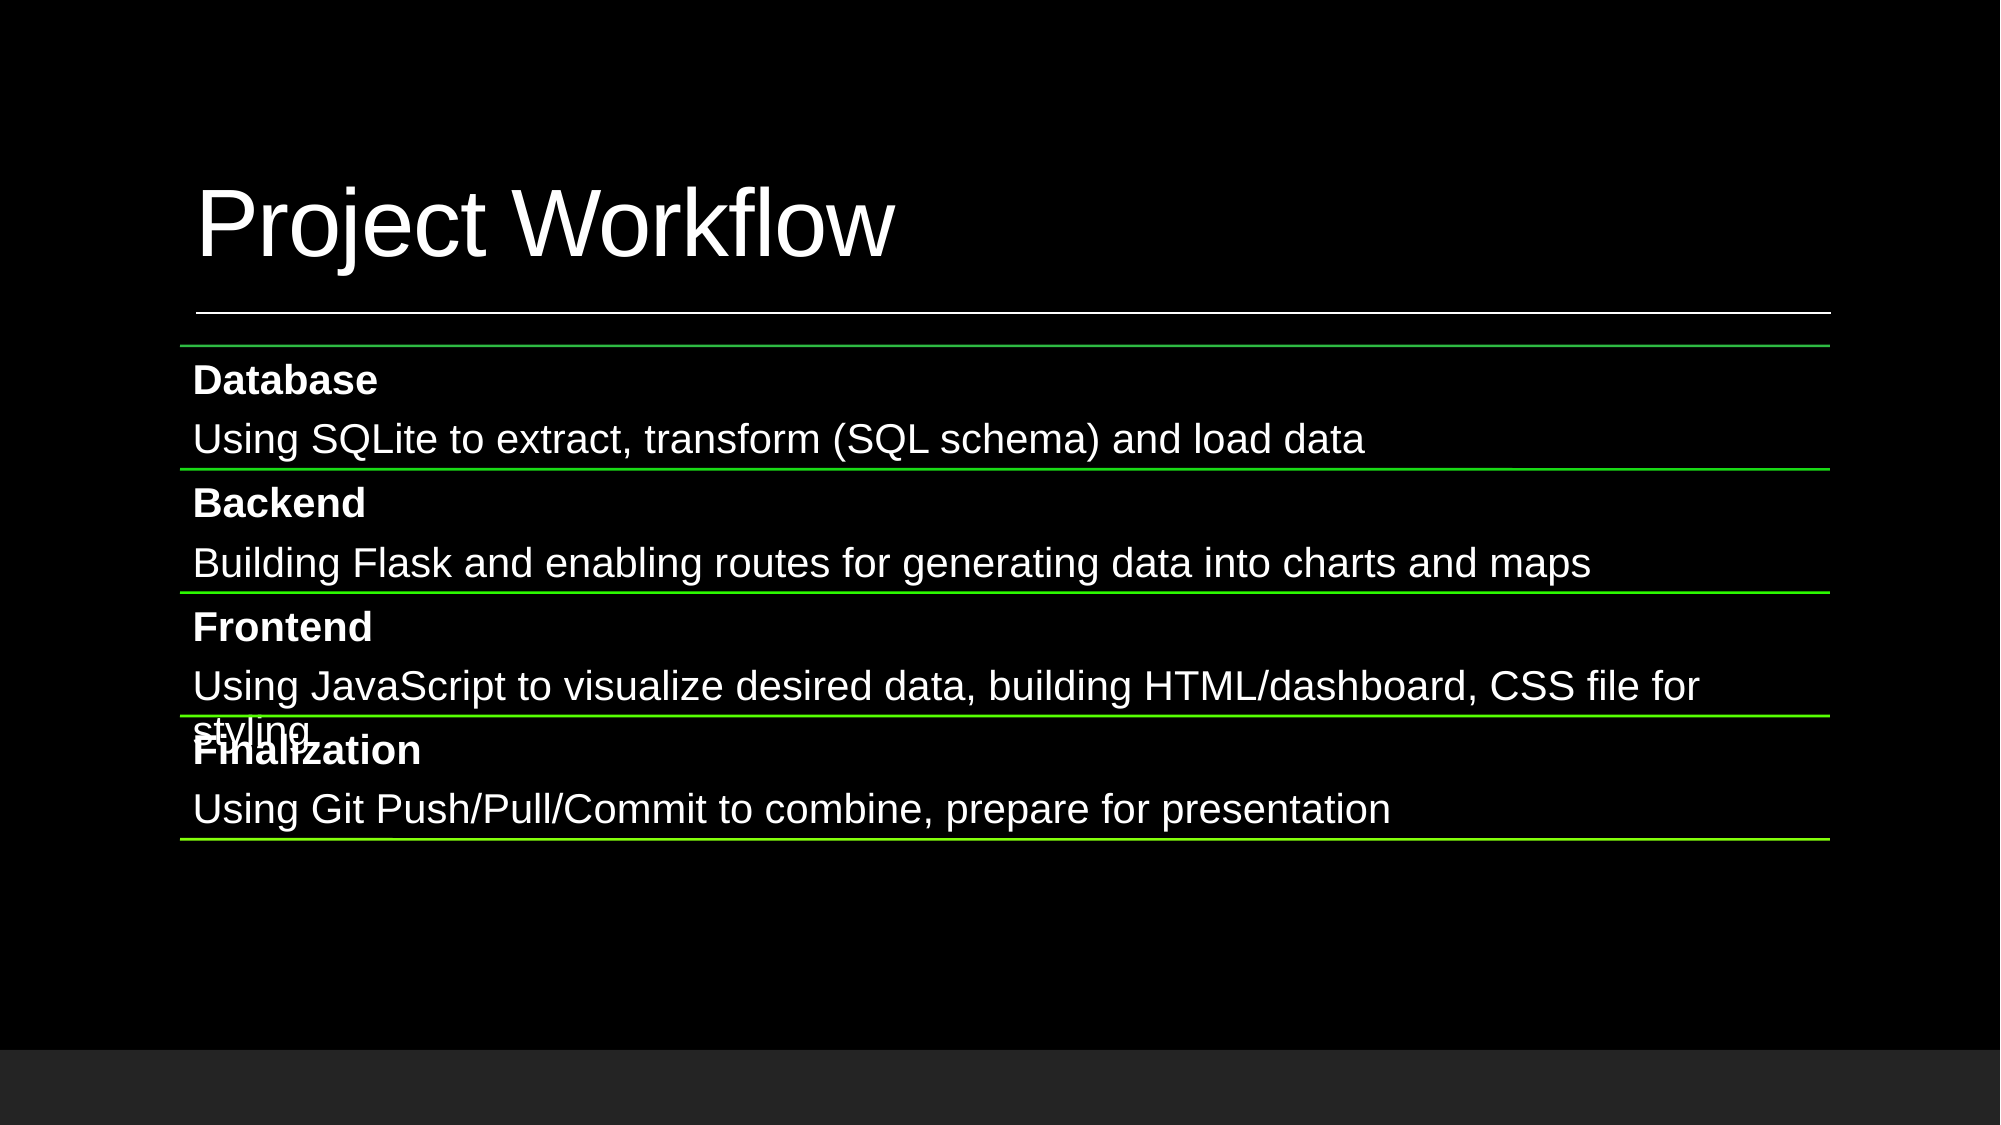

# Project Workflow
Database
Using SQLite to extract, transform (SQL schema) and load data
Backend
Building Flask and enabling routes for generating data into charts and maps
Frontend
Using JavaScript to visualize desired data, building HTML/dashboard, CSS file for styling
Finalization
Using Git Push/Pull/Commit to combine, prepare for presentation